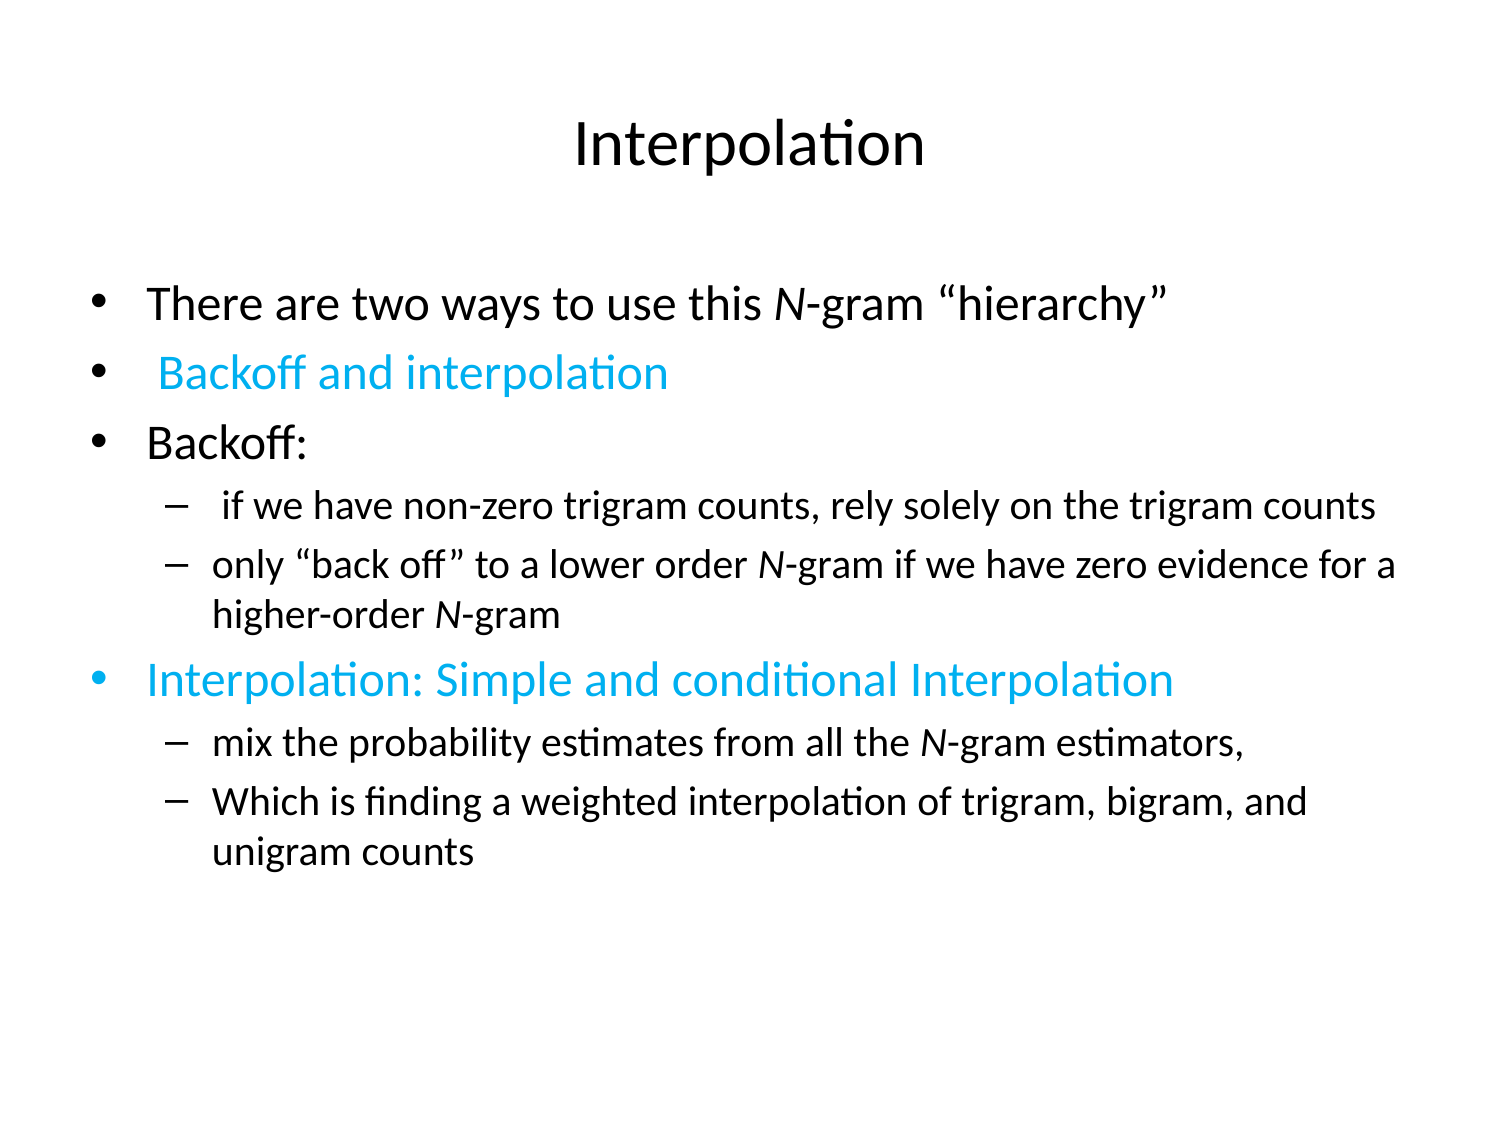

# Interpolation
There are two ways to use this N-gram “hierarchy”
 Backoff and interpolation
Backoff:
 if we have non-zero trigram counts, rely solely on the trigram counts
only “back off” to a lower order N-gram if we have zero evidence for a higher-order N-gram
Interpolation: Simple and conditional Interpolation
mix the probability estimates from all the N-gram estimators,
Which is finding a weighted interpolation of trigram, bigram, and unigram counts